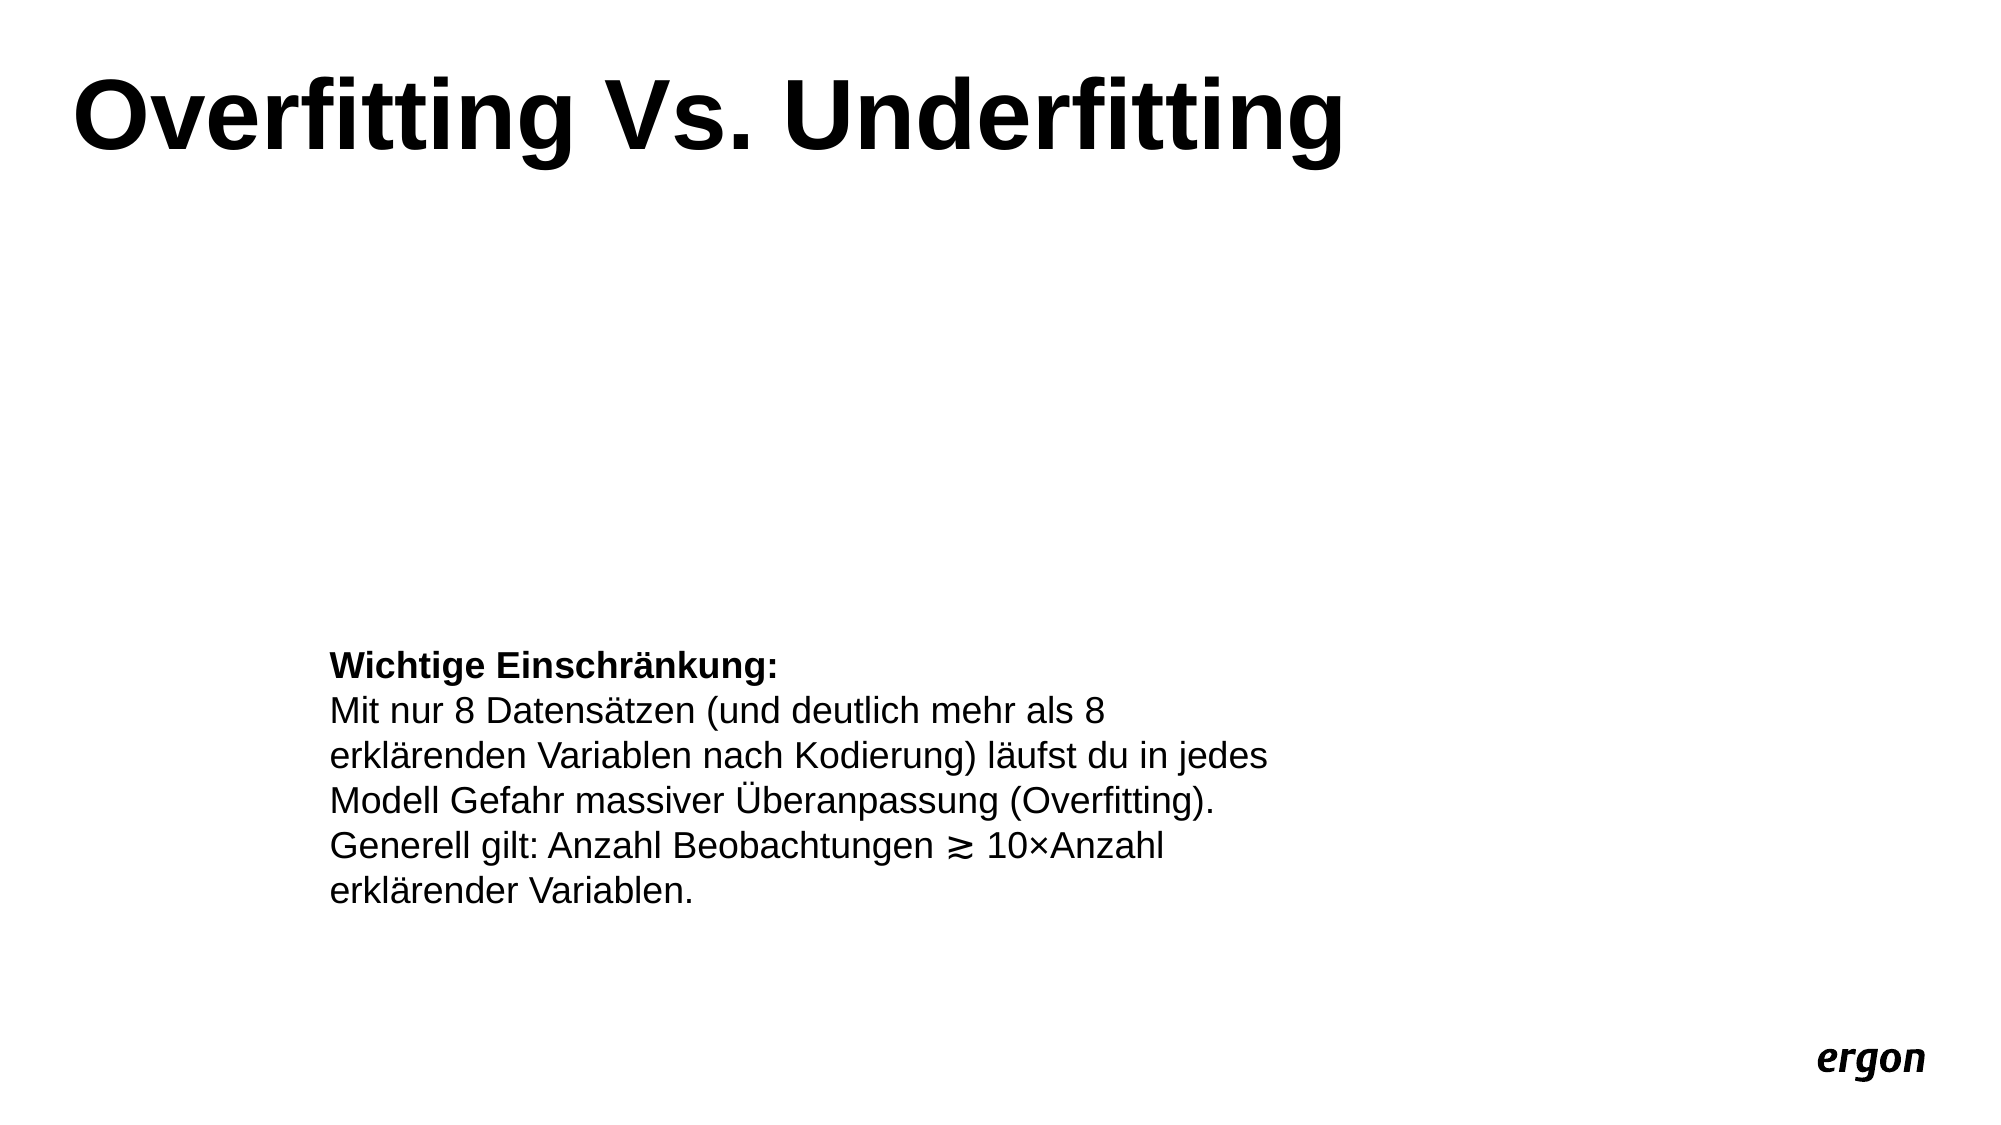

# Overfitting Vs. Underfitting

Wichtige Einschränkung:
Mit nur 8 Datensätzen (und deutlich mehr als 8 erklärenden Variablen nach Kodierung) läufst du in jedes Modell Gefahr massiver Überanpassung (Overfitting). Generell gilt: Anzahl Beobachtungen ≳ 10×Anzahl erklärender Variablen.